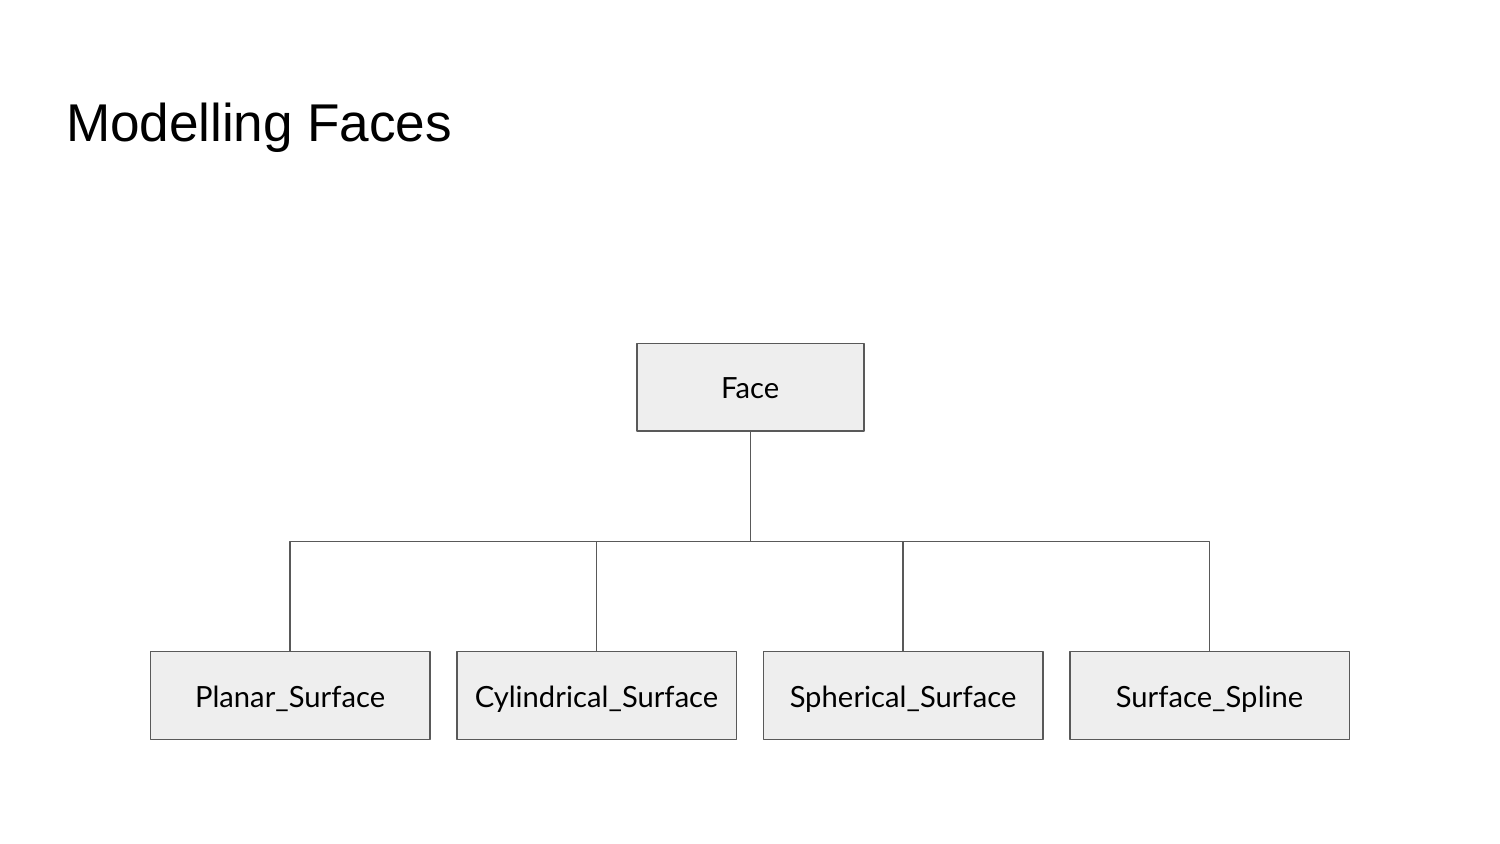

# Modelling Faces
Face
Planar_Surface
Cylindrical_Surface
Spherical_Surface
Surface_Spline